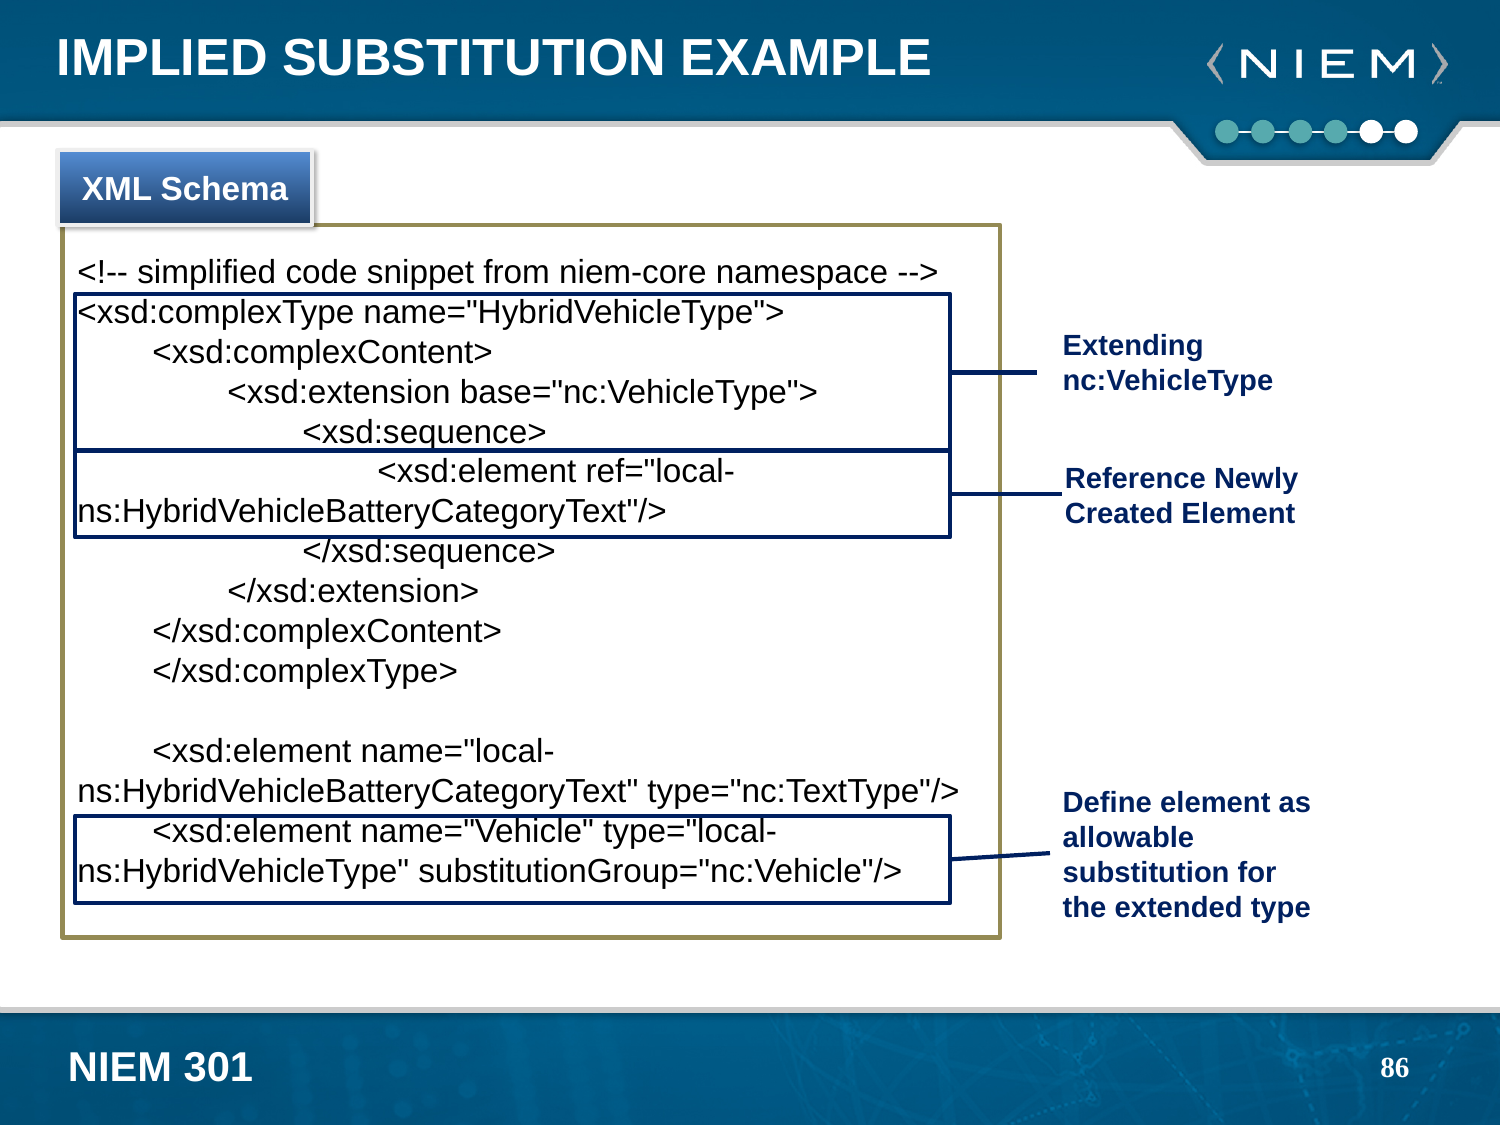

# Implied Substitution Example

XML Schema

<!-- simplified code snippet from niem-core namespace -->
<xsd:complexType name="HybridVehicleType">
<xsd:complexContent>
<xsd:extension base="nc:VehicleType">
<xsd:sequence>
		<xsd:element ref="local-ns:HybridVehicleBatteryCategoryText"/>
</xsd:sequence>
</xsd:extension>
</xsd:complexContent>
</xsd:complexType>

<xsd:element name="local-ns:HybridVehicleBatteryCategoryText" type="nc:TextType"/>
<xsd:element name="Vehicle" type="local-ns:HybridVehicleType" substitutionGroup="nc:Vehicle"/>

Extending nc:VehicleType

Reference Newly Created Element
Define element as allowable substitution for the extended type

86